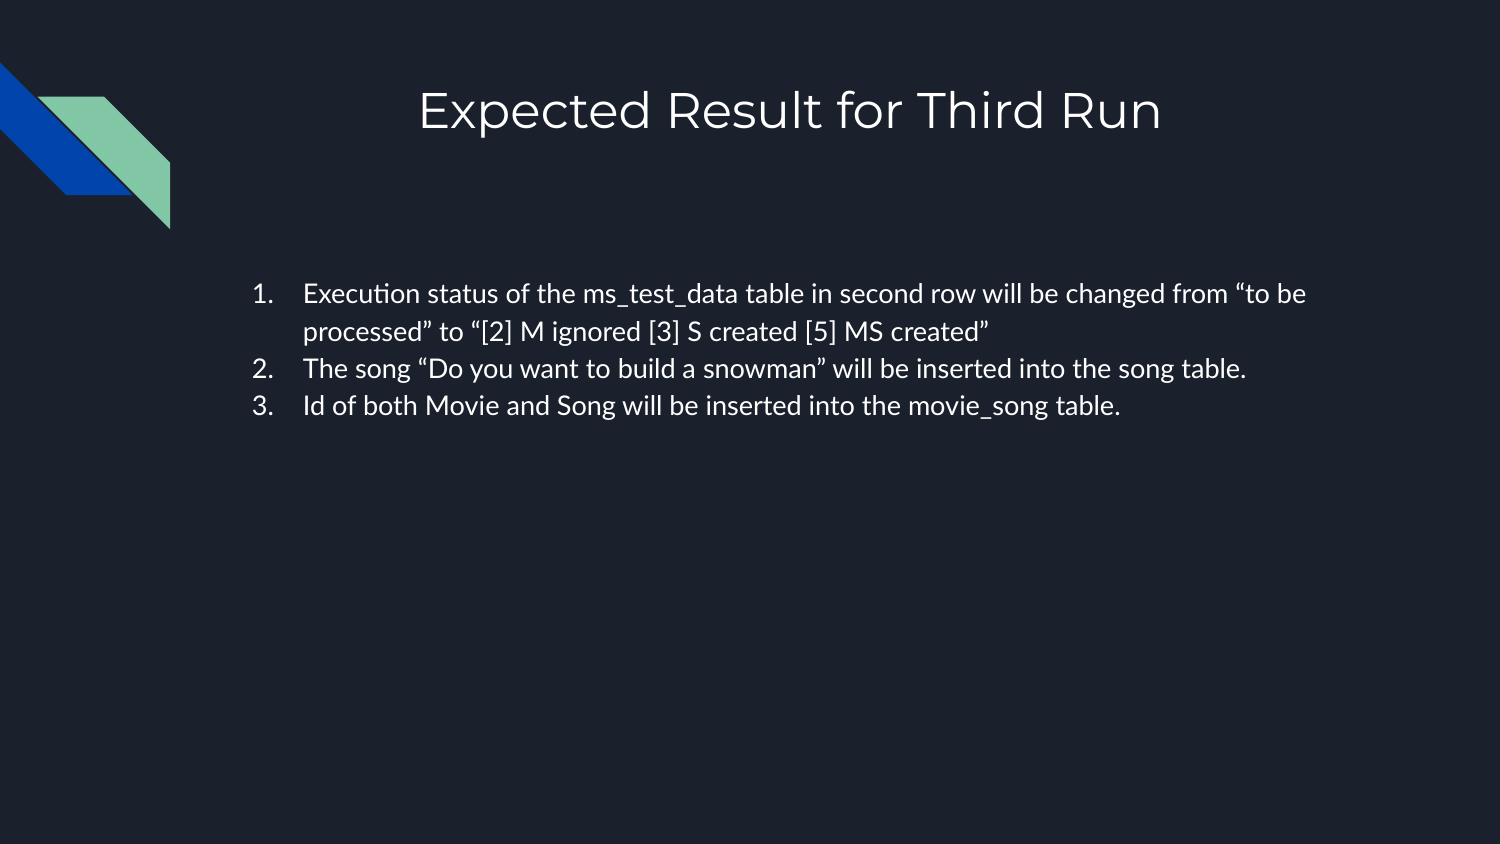

# Expected Result for Third Run
Execution status of the ms_test_data table in second row will be changed from “to be processed” to “[2] M ignored [3] S created [5] MS created”
The song “Do you want to build a snowman” will be inserted into the song table.
Id of both Movie and Song will be inserted into the movie_song table.